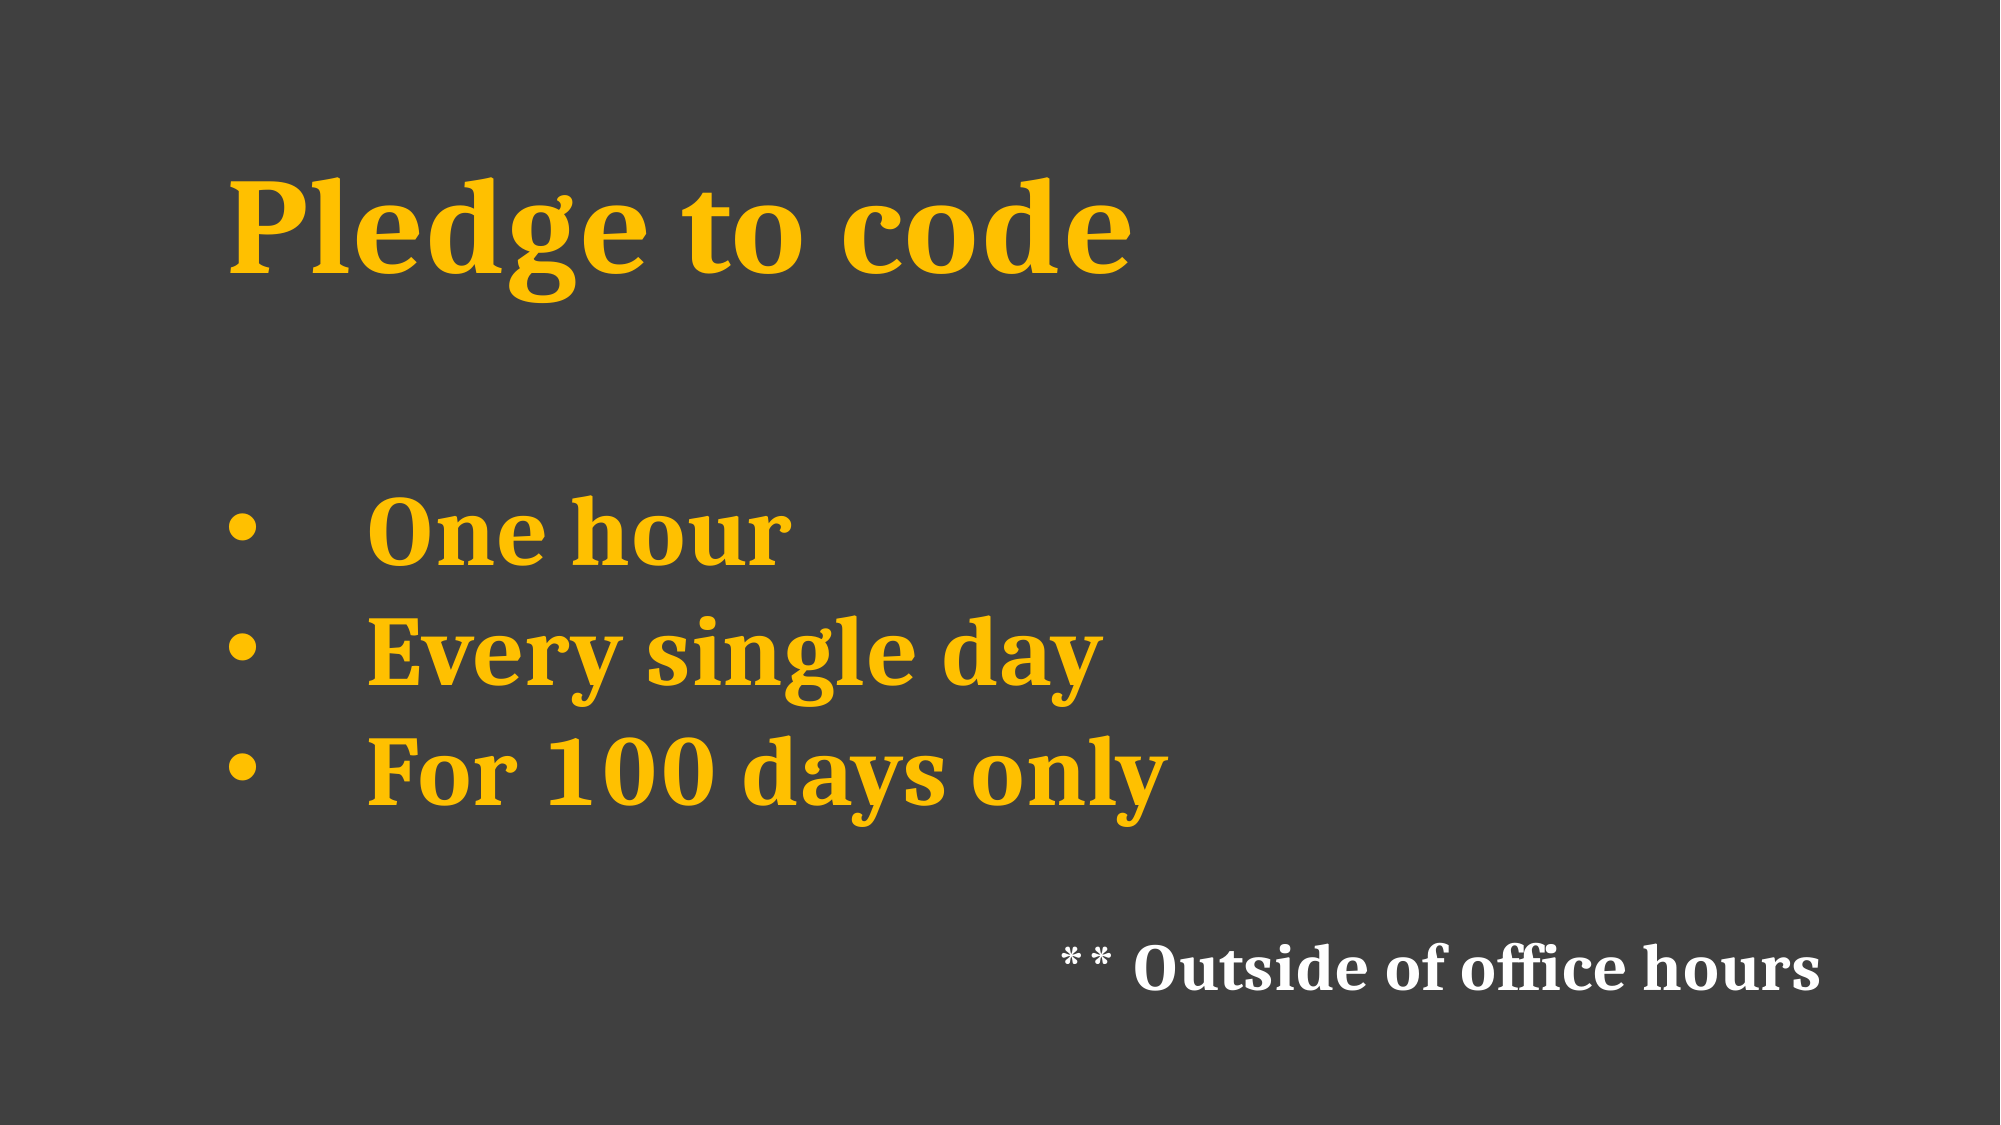

Pledge to code

One hour
Every single day
For 100 days only

					     ** Outside of office hours